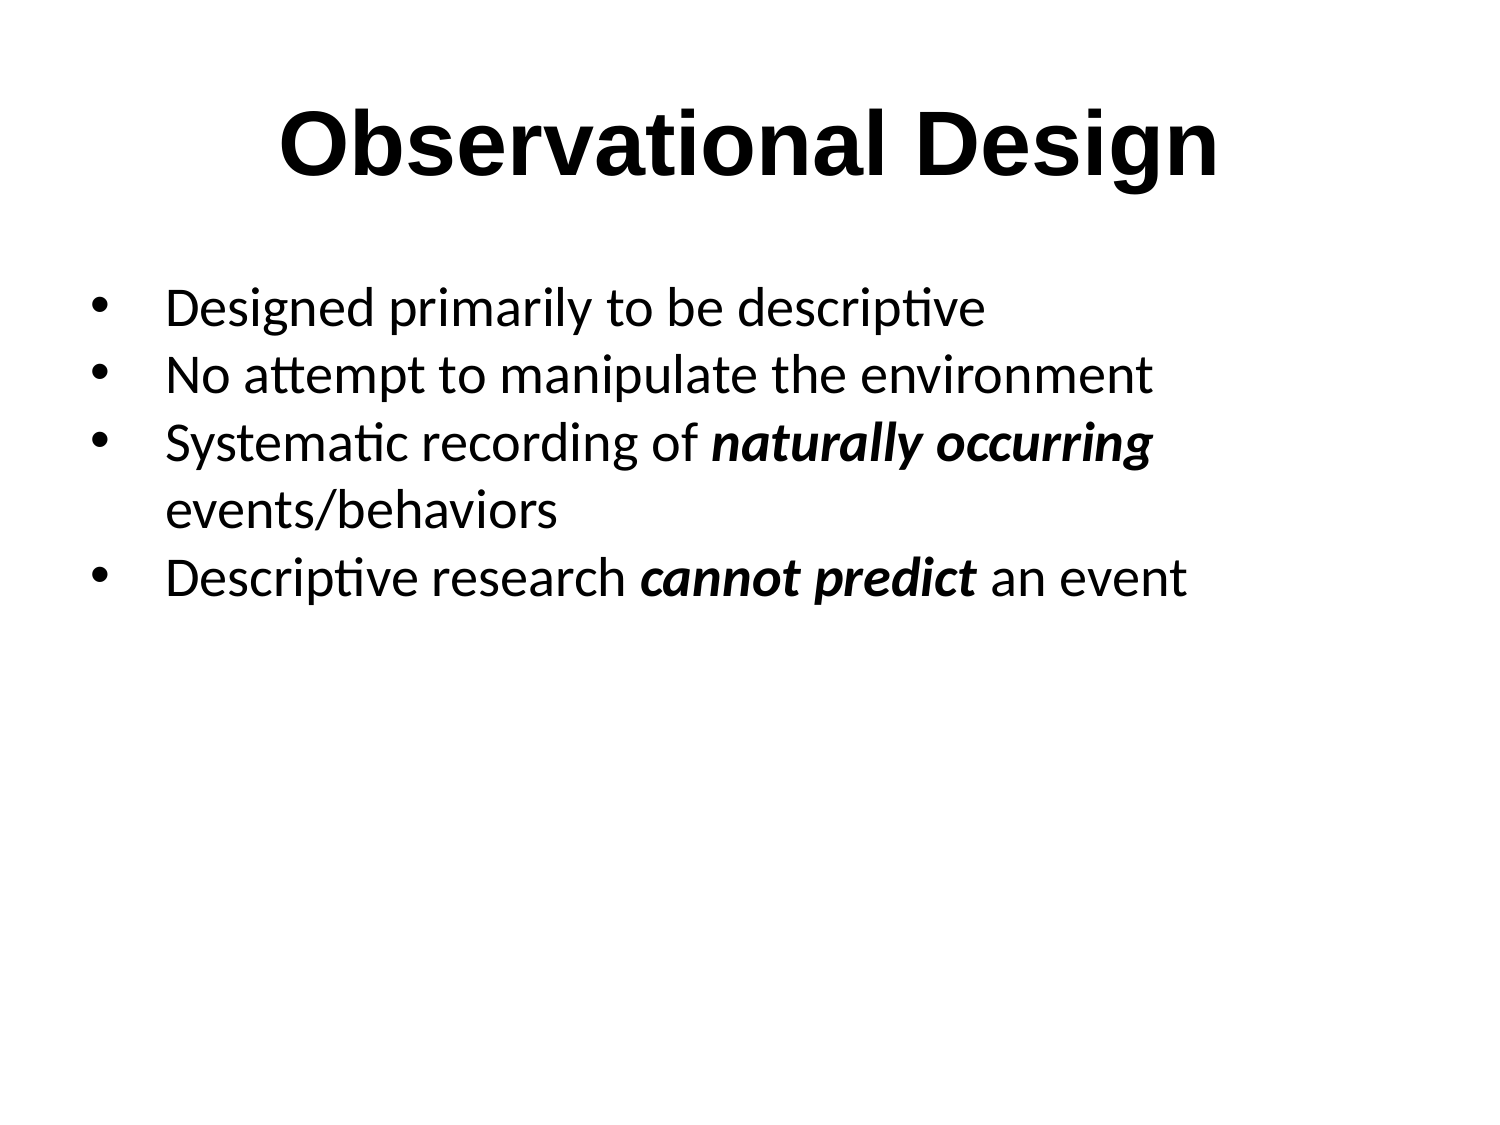

# Observational Design
Designed primarily to be descriptive
No attempt to manipulate the environment
Systematic recording of naturally occurring events/behaviors
Descriptive research cannot predict an event